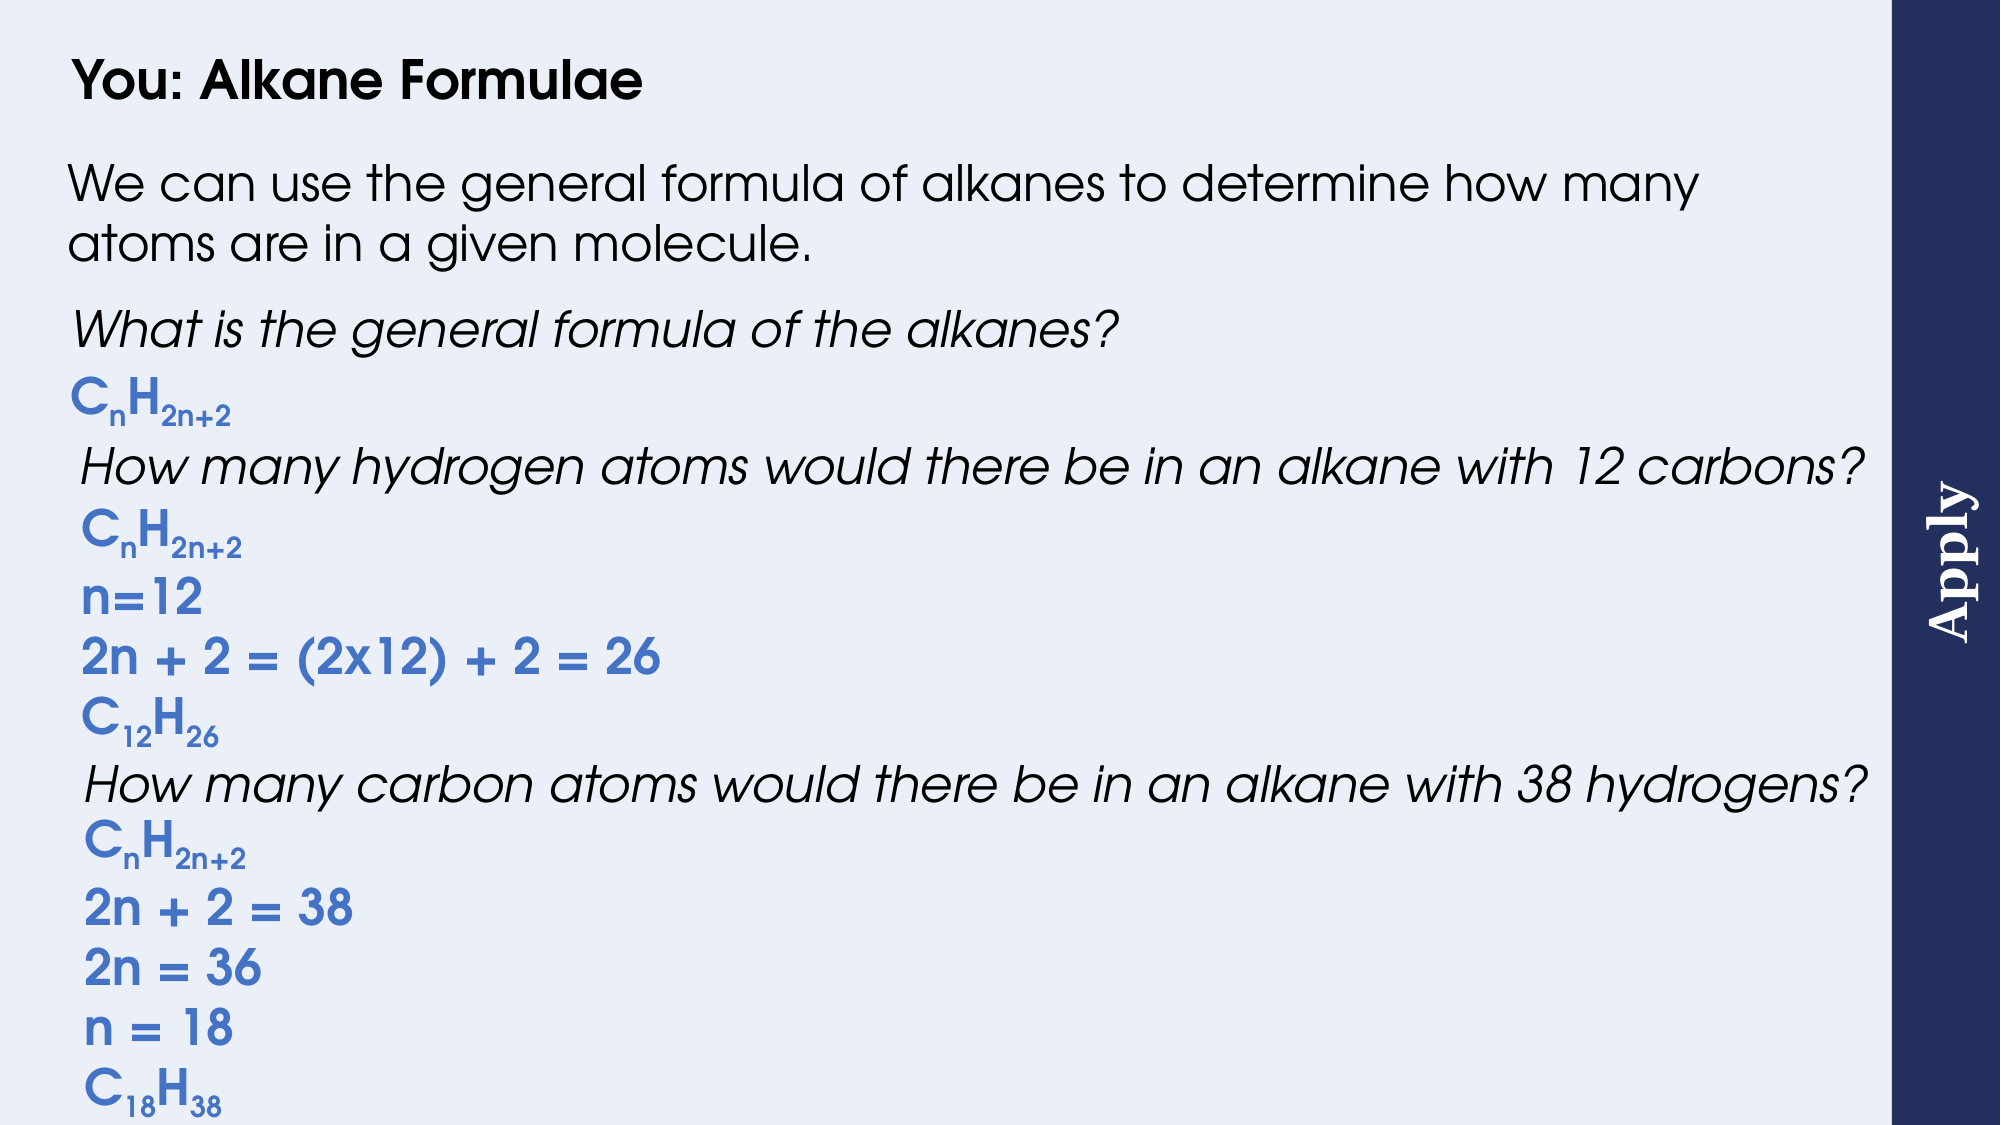

You: Alkane Formulae
We can use the general formula of alkanes to determine how many atoms are in a given molecule.
What is the general formula of the alkanes?
CnH2n+2
How many hydrogen atoms would there be in an alkane with 12 carbons?
CnH2n+2
n=12
2n + 2 = (2x12) + 2 = 26
C12H26
How many carbon atoms would there be in an alkane with 38 hydrogens?
CnH2n+2
2n + 2 = 38
2n = 36
n = 18
C18H38